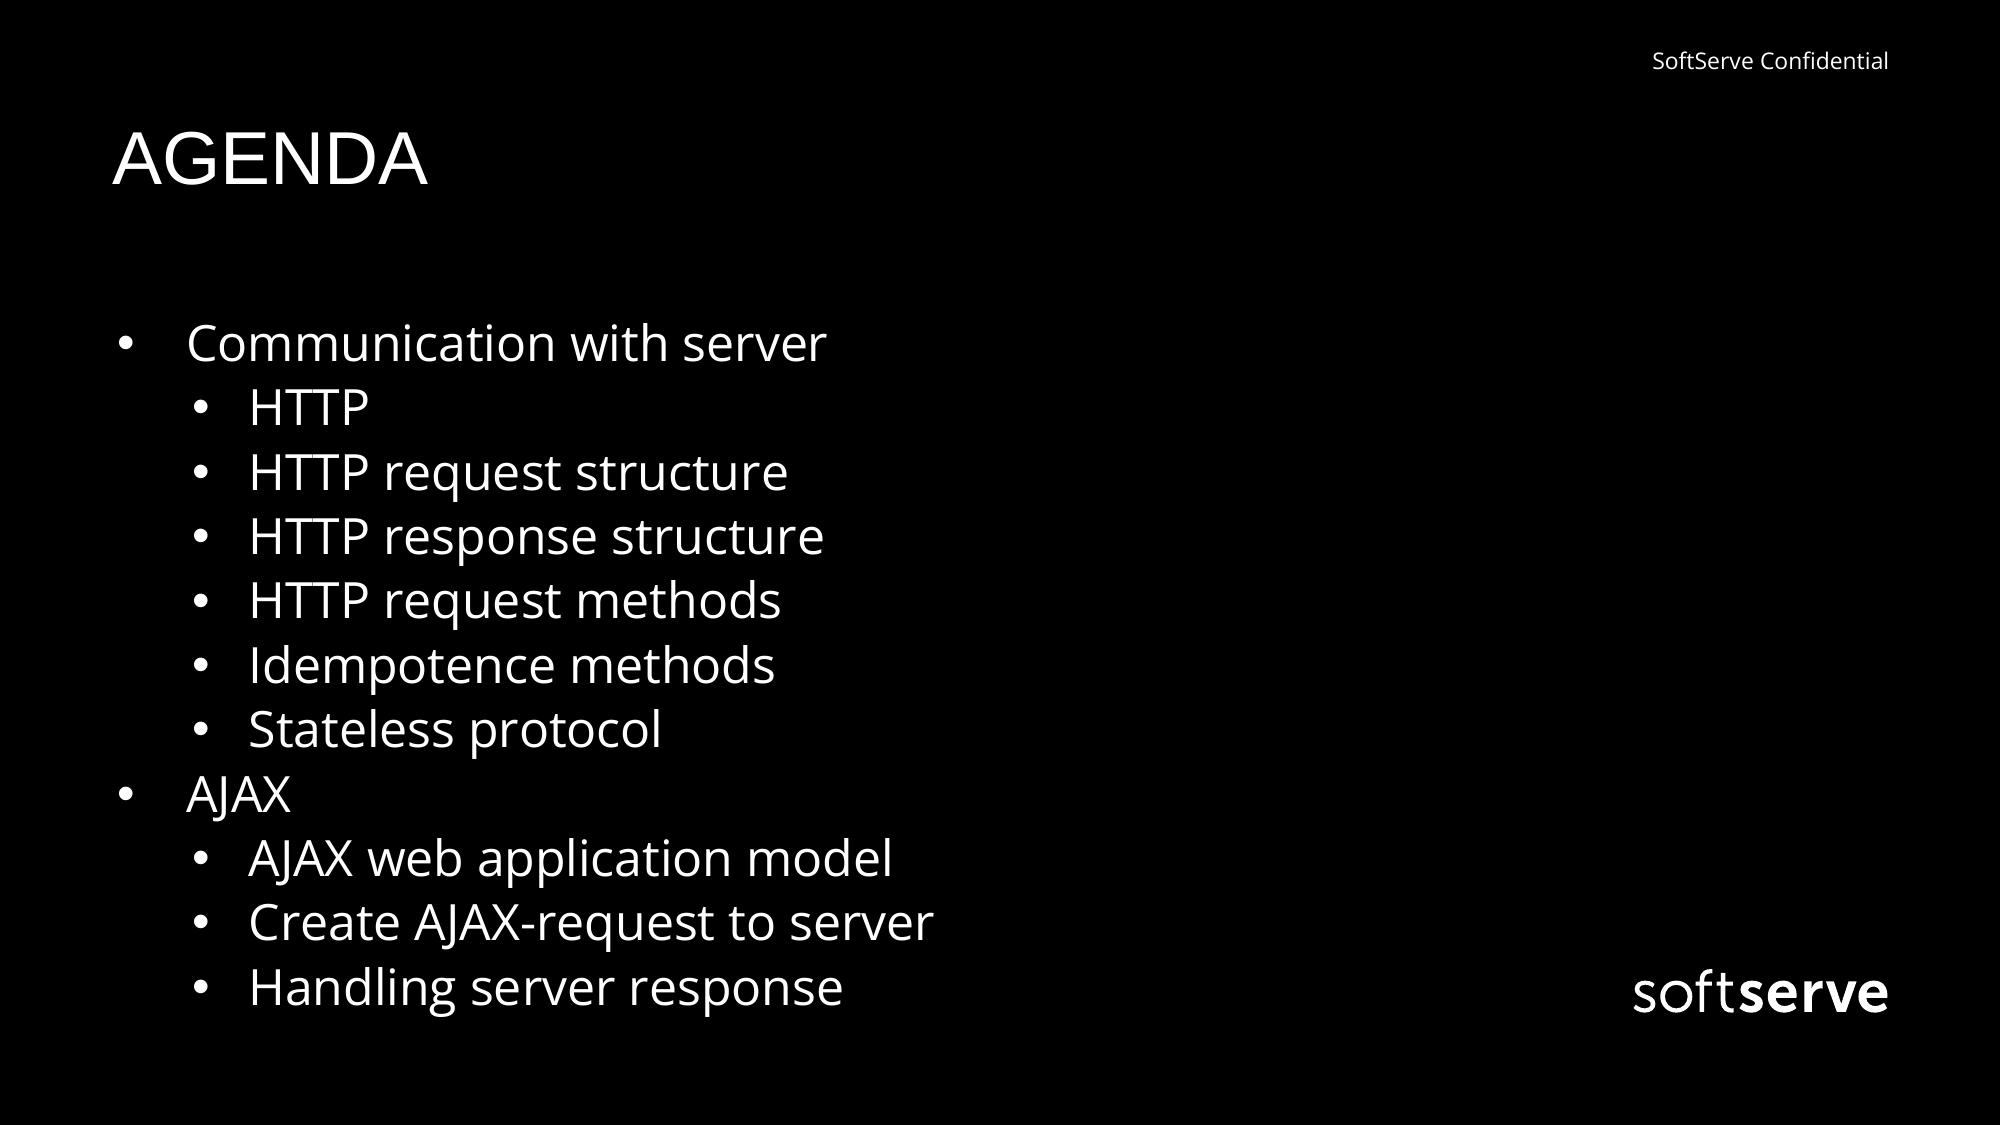

# AGENDA
 Communication with server
HTTP
HTTP request structure
HTTP response structure
HTTP request methods
Idempotence methods
Stateless protocol
 AJAX
AJAX web application model
Create AJAX-request to server
Handling server response